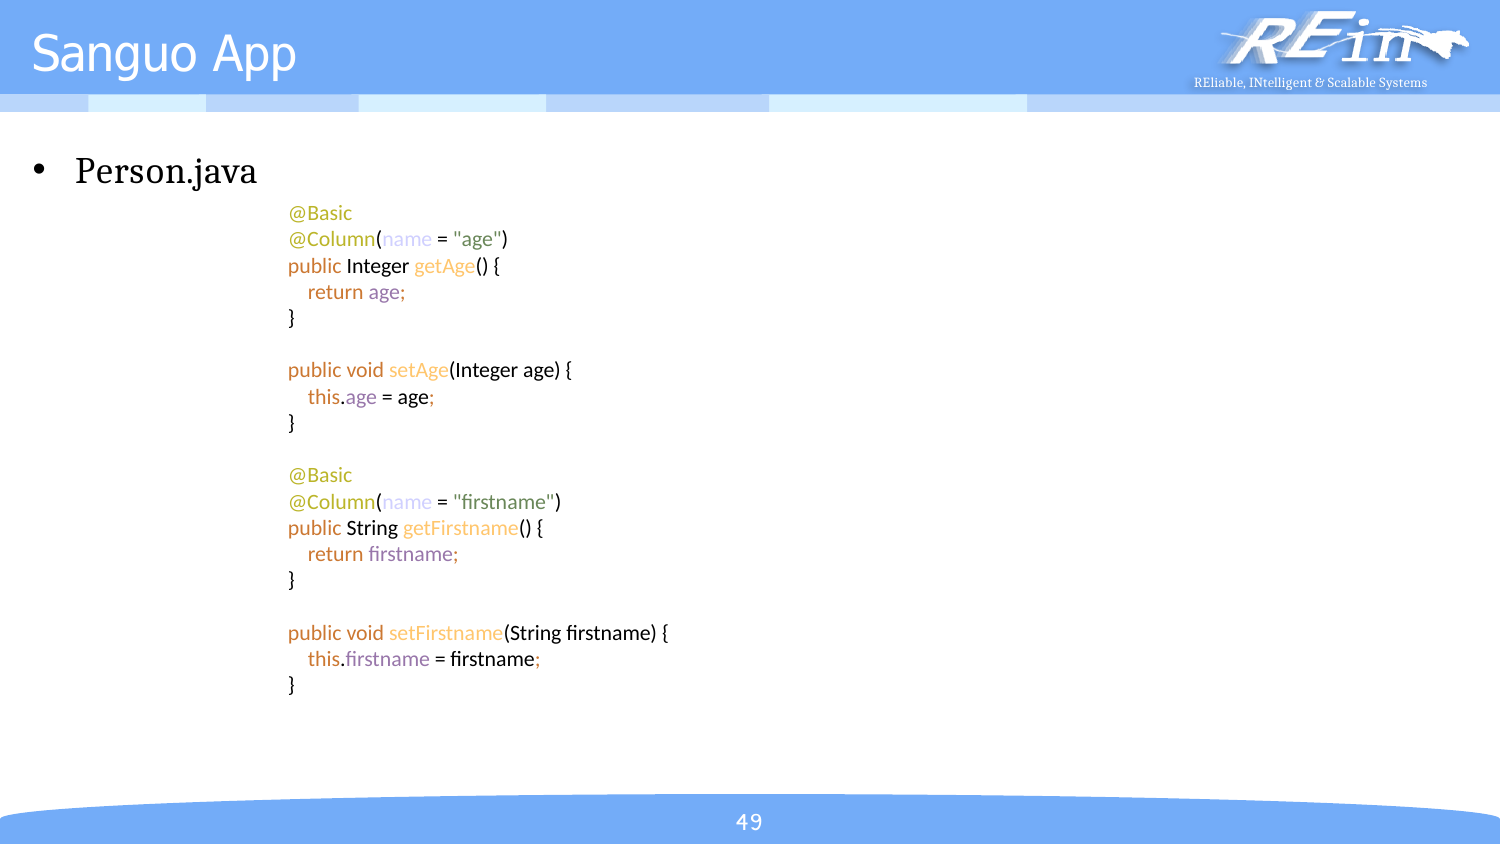

# Sanguo App
Person.java
    @Basic
    @Column(name = "age")
    public Integer getAge() {
        return age;
    }
    public void setAge(Integer age) {
        this.age = age;
    }
    @Basic
    @Column(name = "firstname")
    public String getFirstname() {
        return firstname;
    }
    public void setFirstname(String firstname) {
        this.firstname = firstname;
    }
49